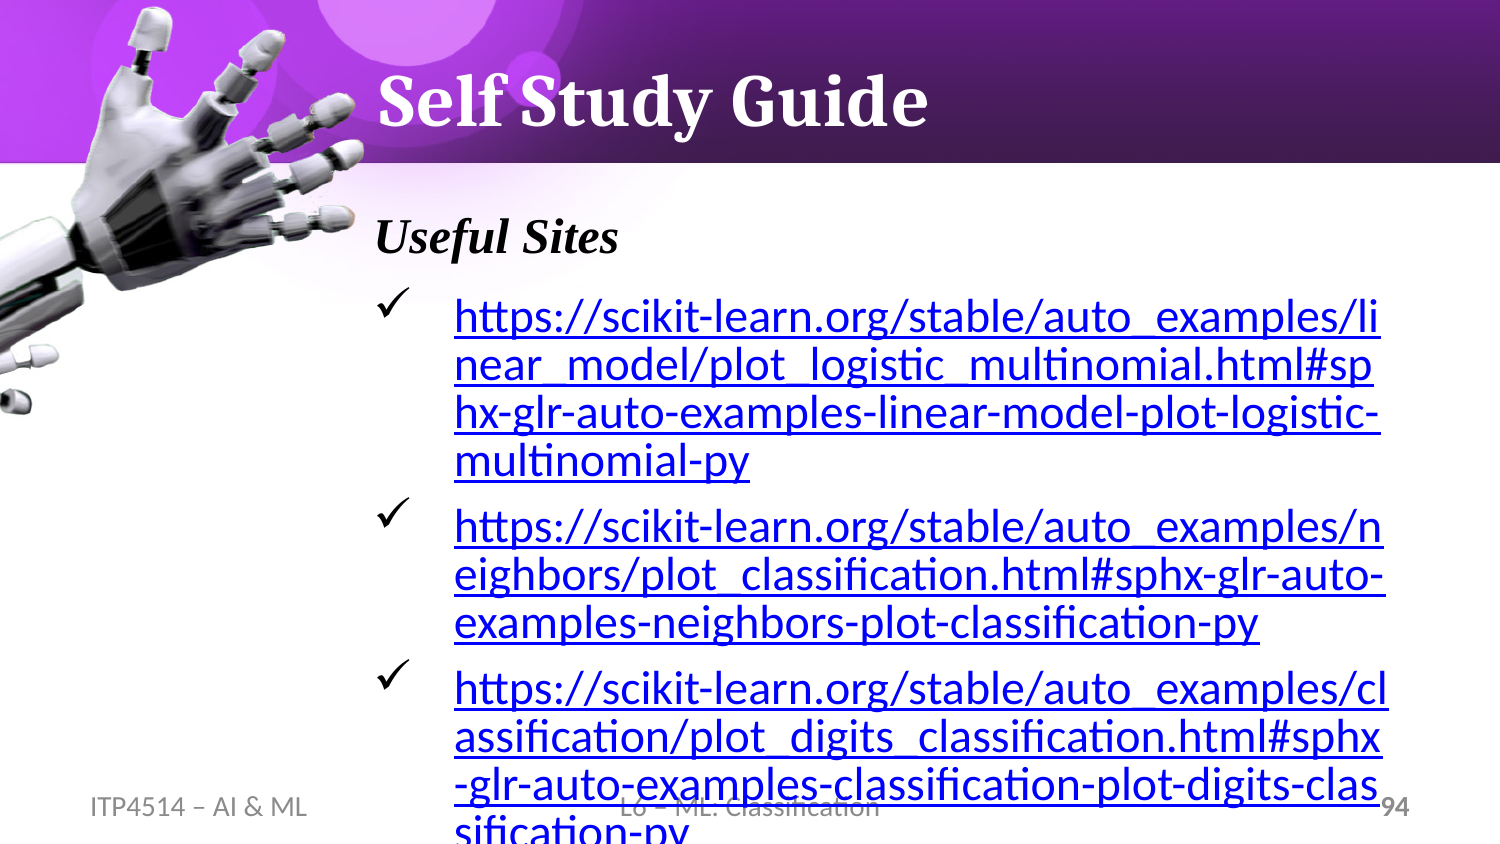

# Self Study Guide
Useful Sites
https://scikit-learn.org/stable/auto_examples/linear_model/plot_logistic_multinomial.html#sphx-glr-auto-examples-linear-model-plot-logistic-multinomial-py
https://scikit-learn.org/stable/auto_examples/neighbors/plot_classification.html#sphx-glr-auto-examples-neighbors-plot-classification-py
https://scikit-learn.org/stable/auto_examples/classification/plot_digits_classification.html#sphx-glr-auto-examples-classification-plot-digits-classification-py
Python Examples of sklearn.naive_bayes.GaussianNB (programcreek.com)
https://scikit-learn.org/stable/auto_examples/tree/plot_iris_dtc.html#sphx-glr-auto-examples-tree-plot-iris-dtc-py

ITP4514 – AI & ML
L6 – ML: Classification
94